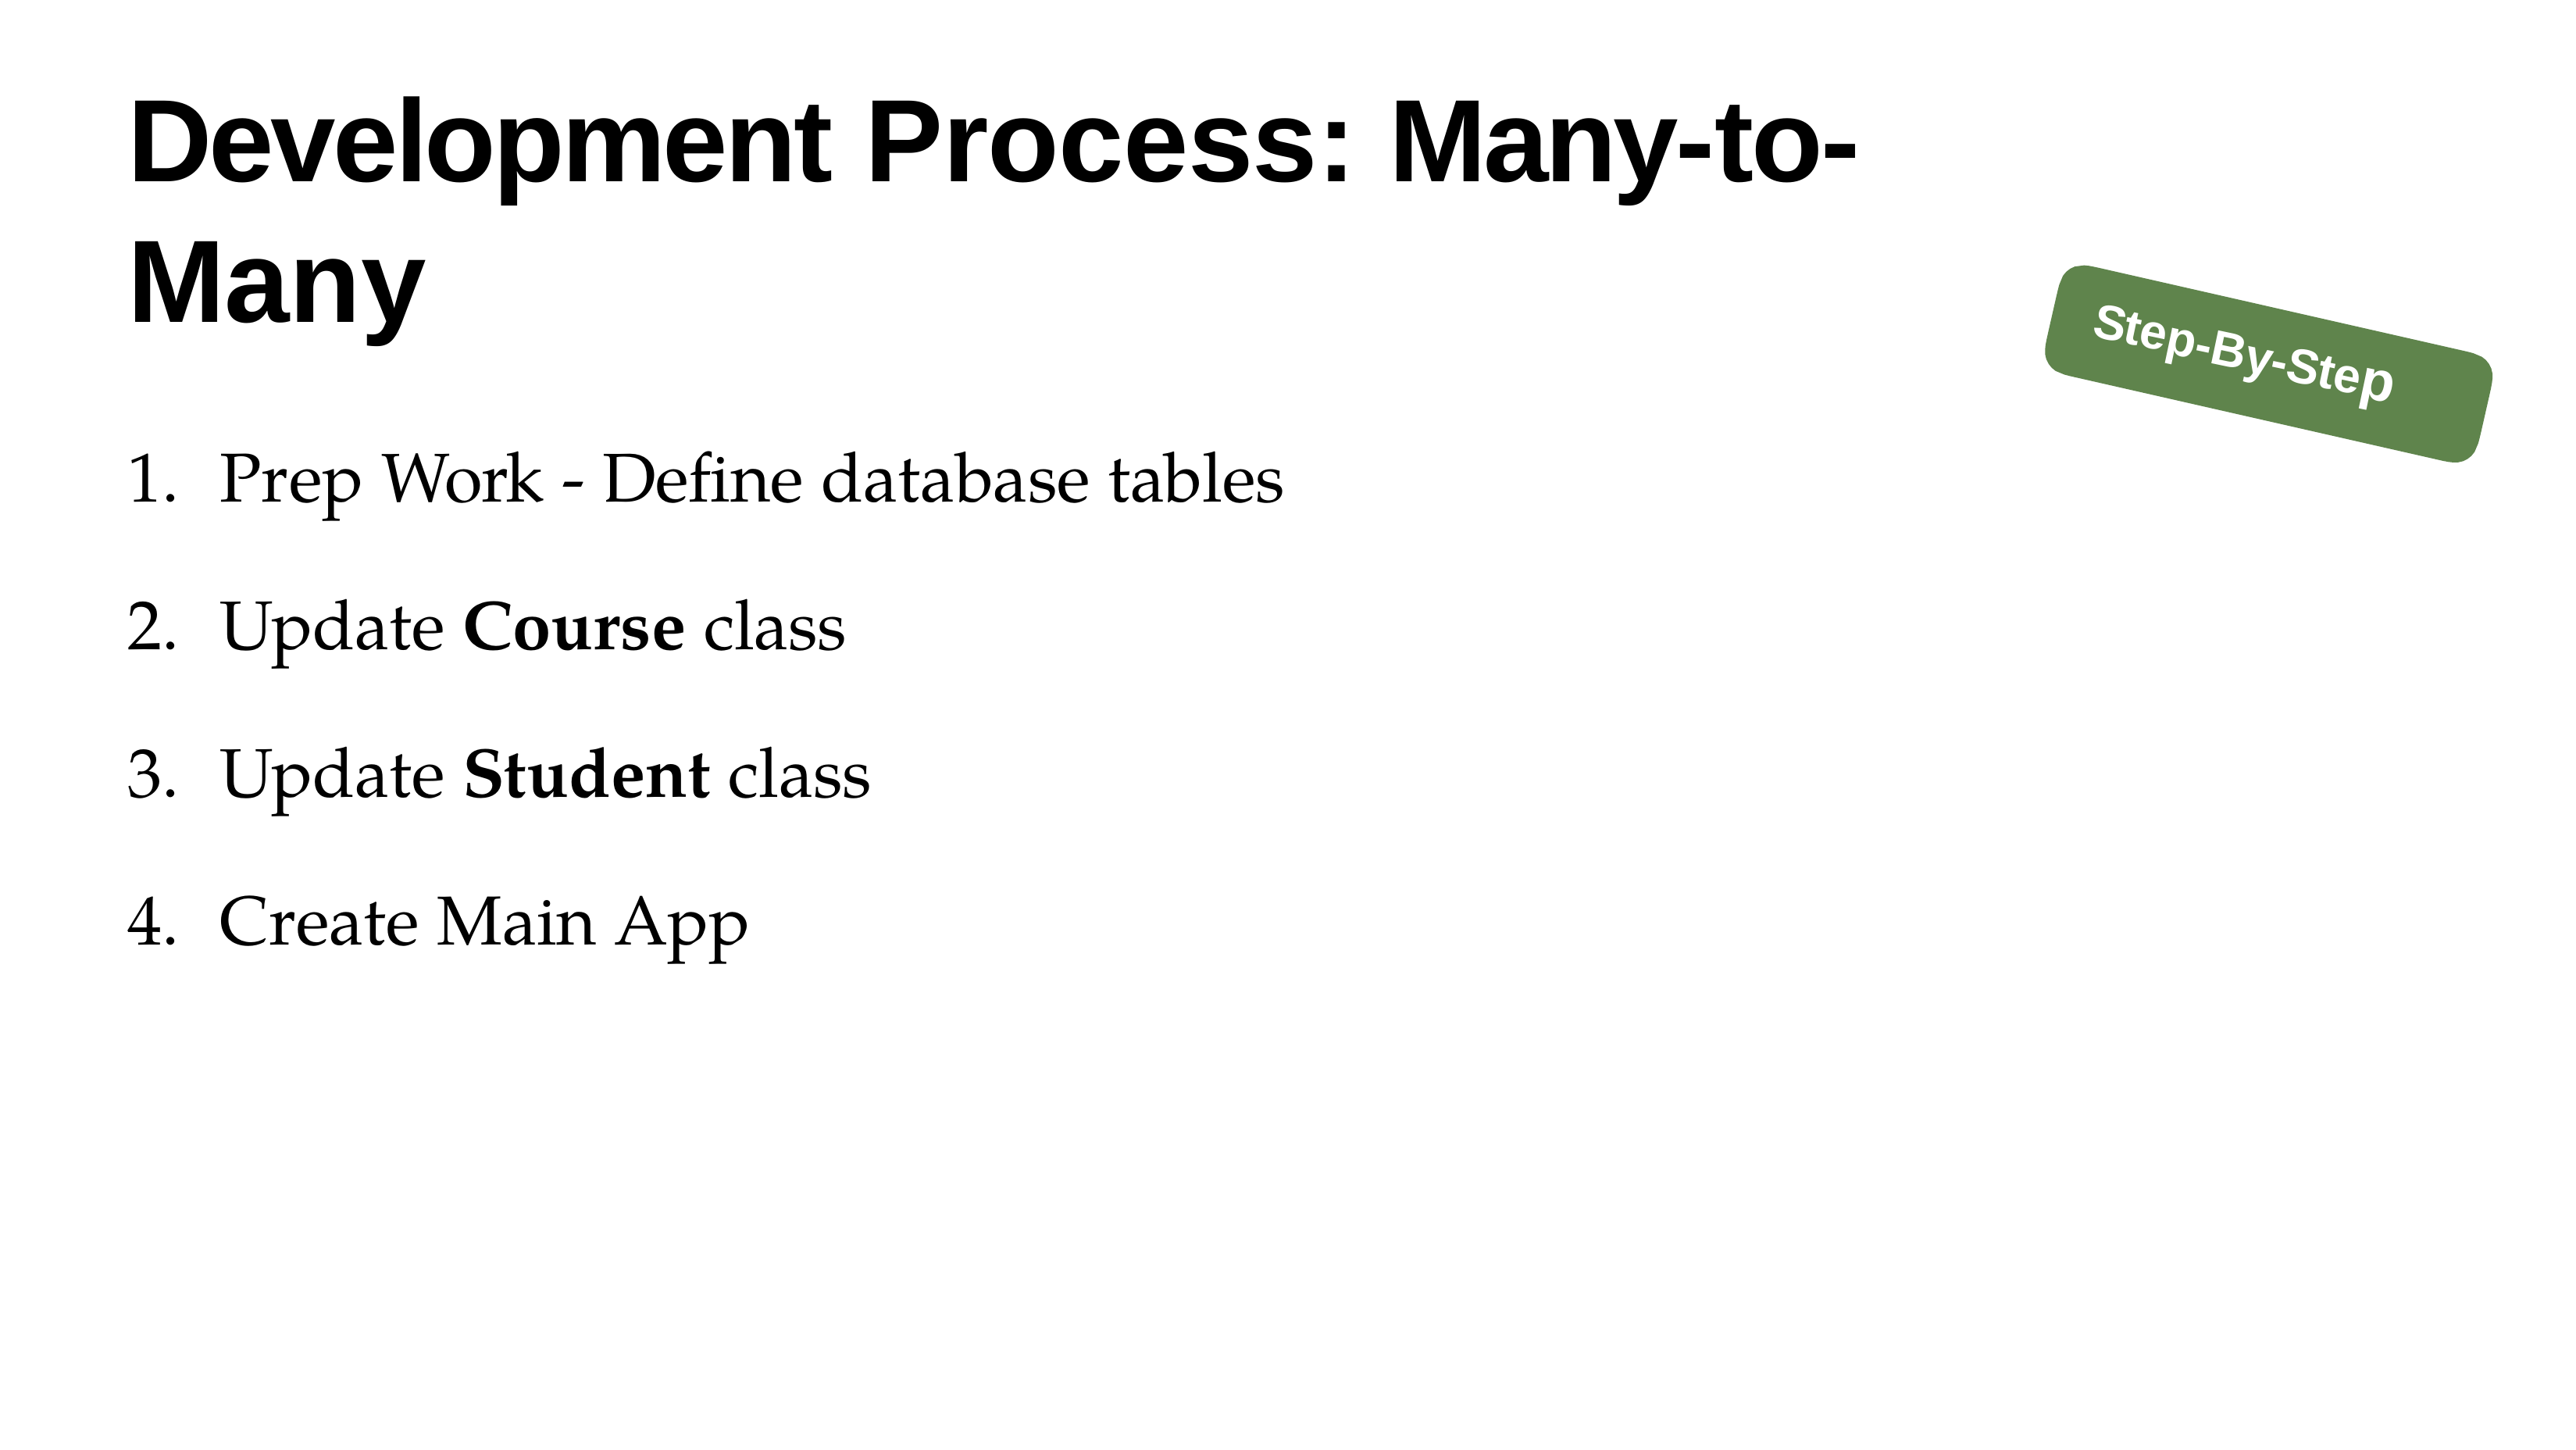

# Development Process: Many-to-Many

Step-By-Step
Prep Work - Define database tables
Update Course class
Update Student class
Create Main App